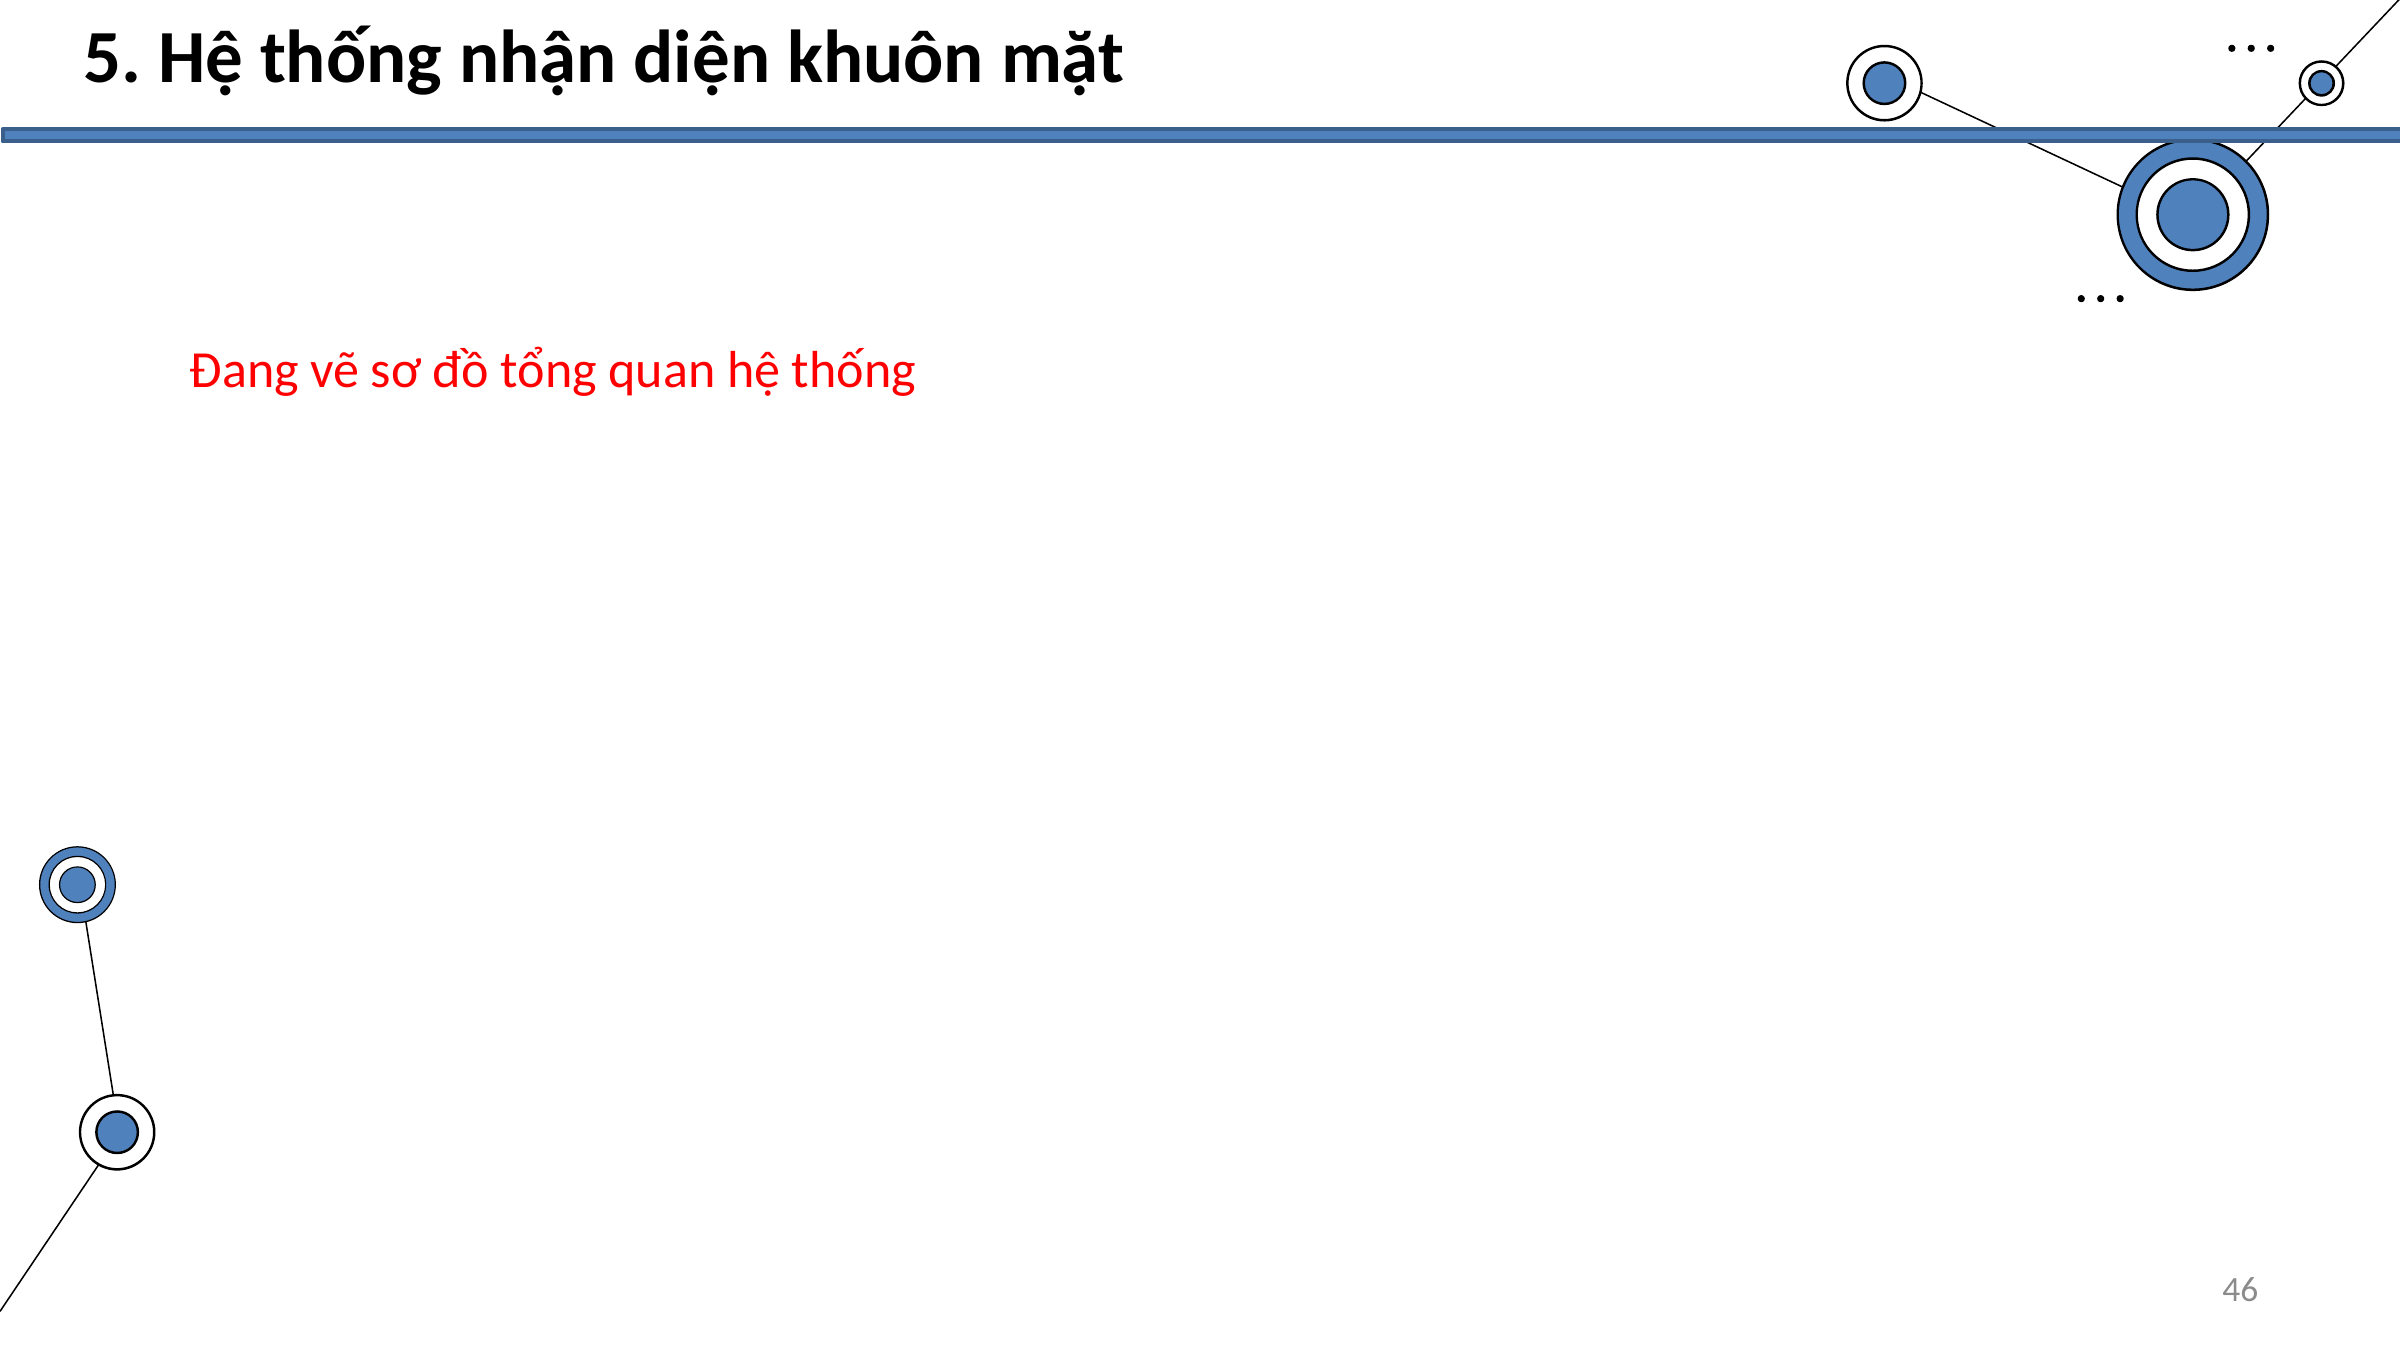

5. Hệ thống nhận diện khuôn mặt

Đang vẽ sơ đồ tổng quan hệ thống
46